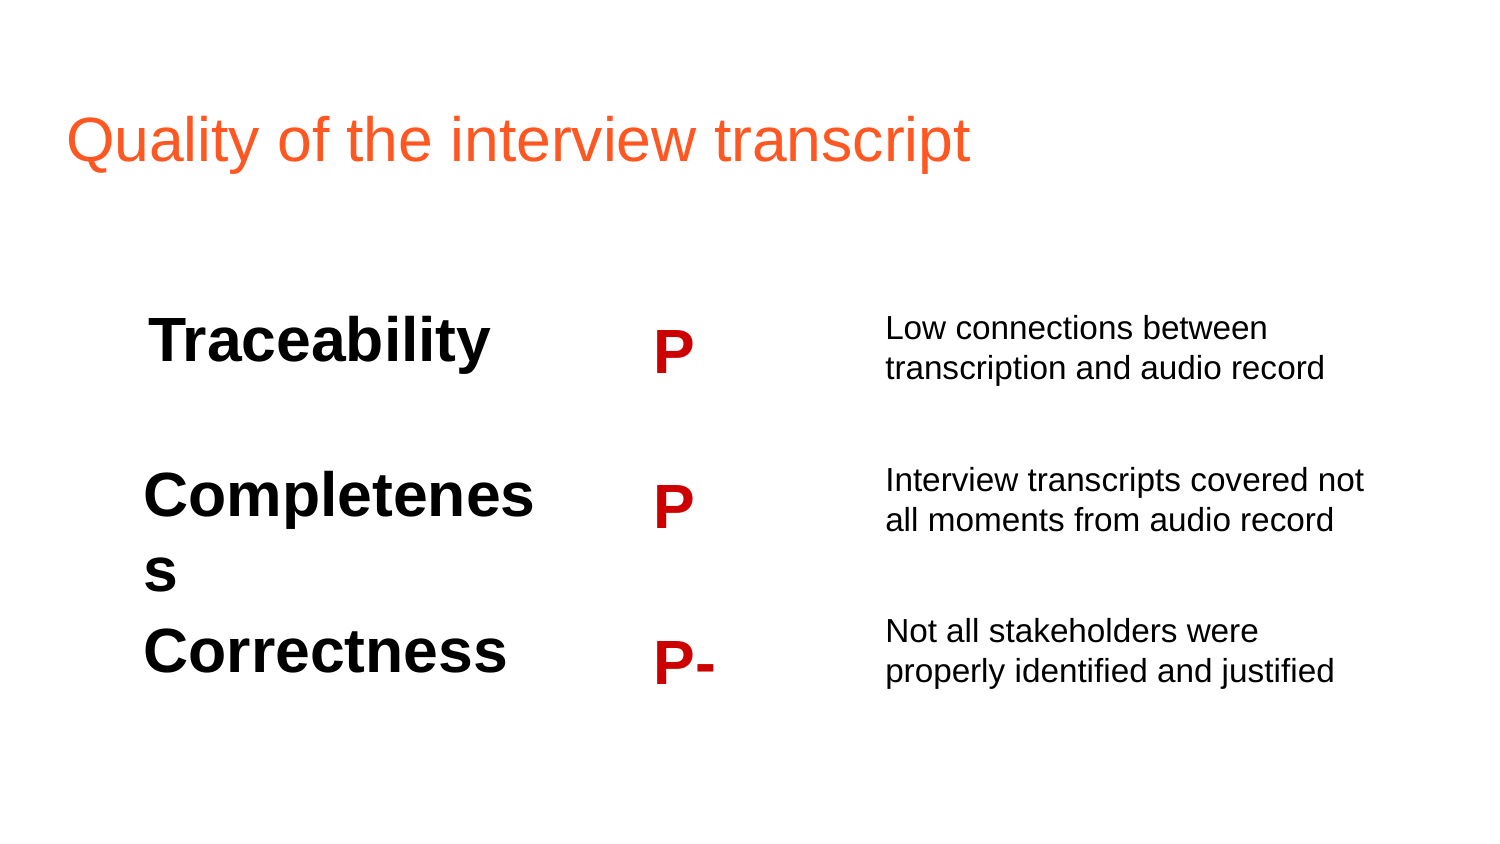

# Quality of the interview transcript
Traceability
Low connections between transcription and audio record
P
Completeness
Interview transcripts covered not all moments from audio record

P
Correctness
Not all stakeholders were properly identified and justified
P-